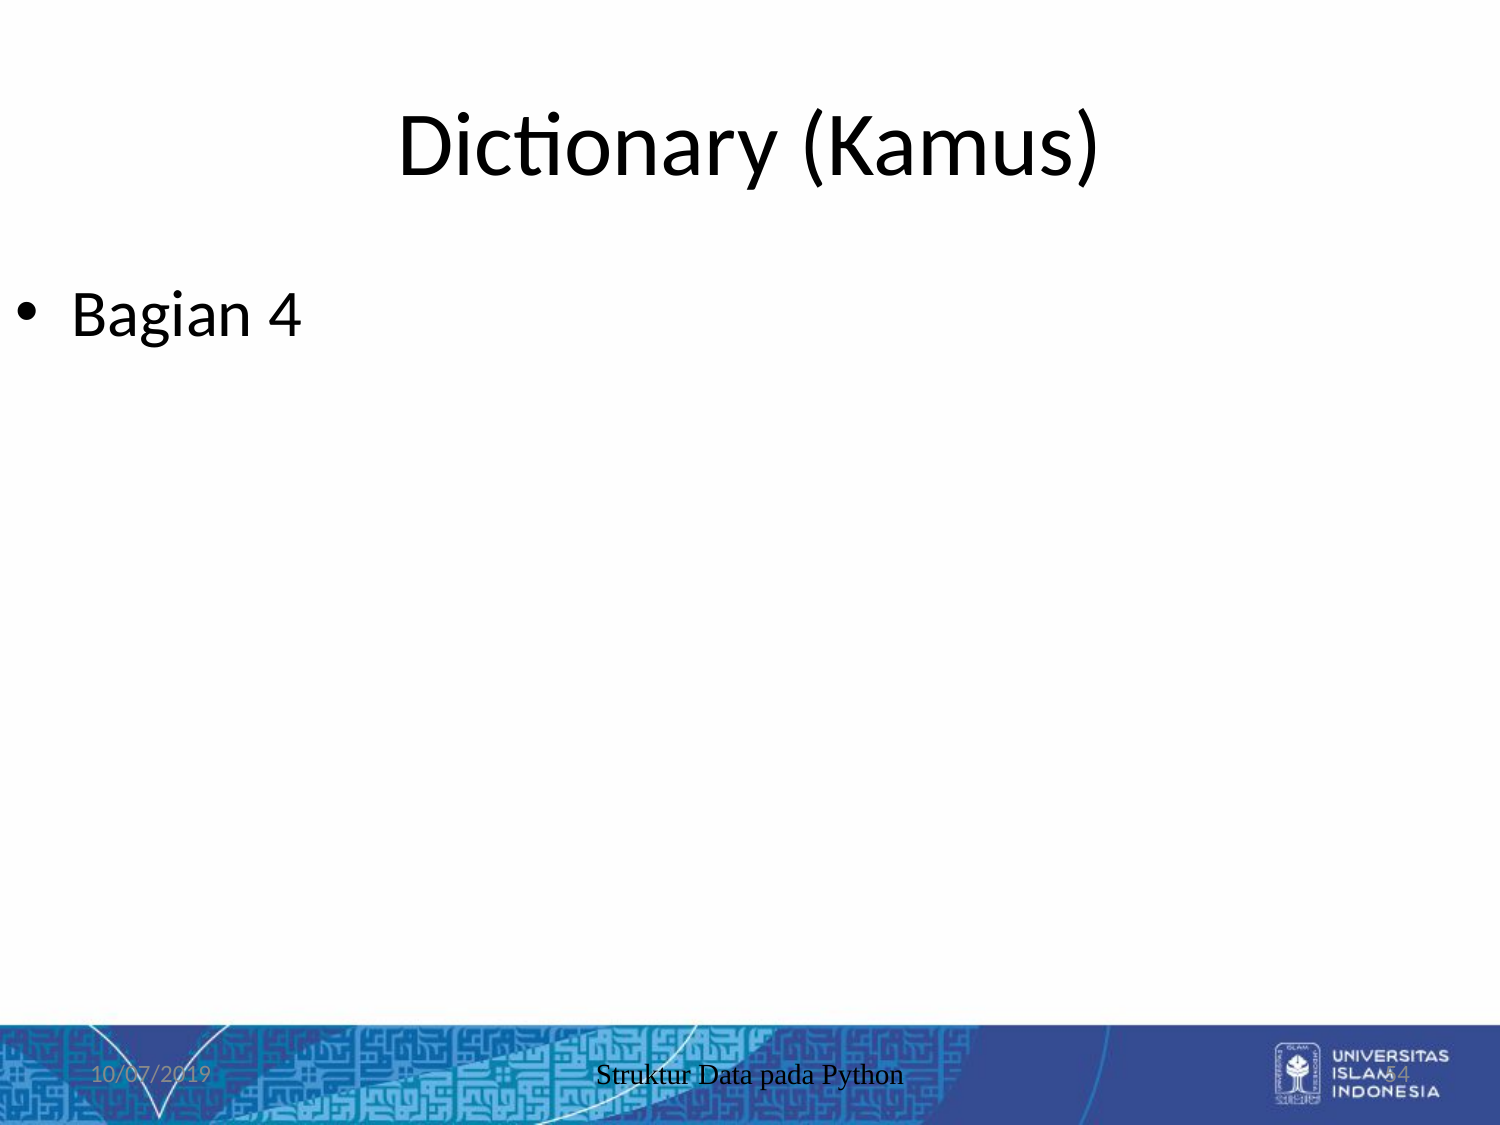

# Dictionary (Kamus)
Bagian 4
10/07/2019
Struktur Data pada Python
54